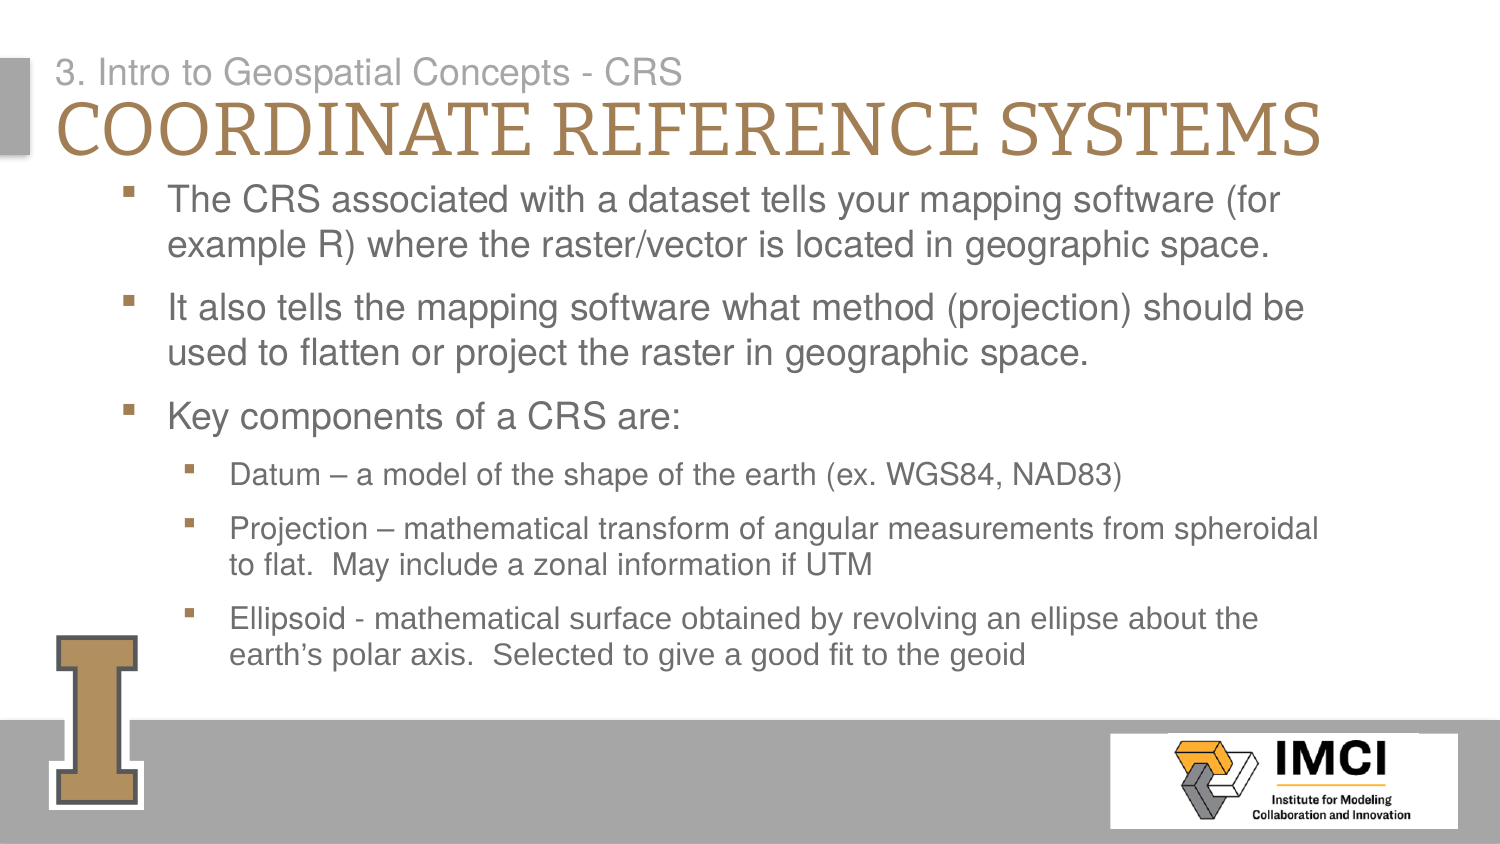

3. Intro to Geospatial Concepts - CRS
# Coordinate Reference Systems
The CRS associated with a dataset tells your mapping software (for example R) where the raster/vector is located in geographic space.
It also tells the mapping software what method (projection) should be used to flatten or project the raster in geographic space.
Key components of a CRS are:
Datum – a model of the shape of the earth (ex. WGS84, NAD83)
Projection – mathematical transform of angular measurements from spheroidal to flat.  May include a zonal information if UTM
Ellipsoid - mathematical surface obtained by revolving an ellipse about the earth’s polar axis.  Selected to give a good fit to the geoid